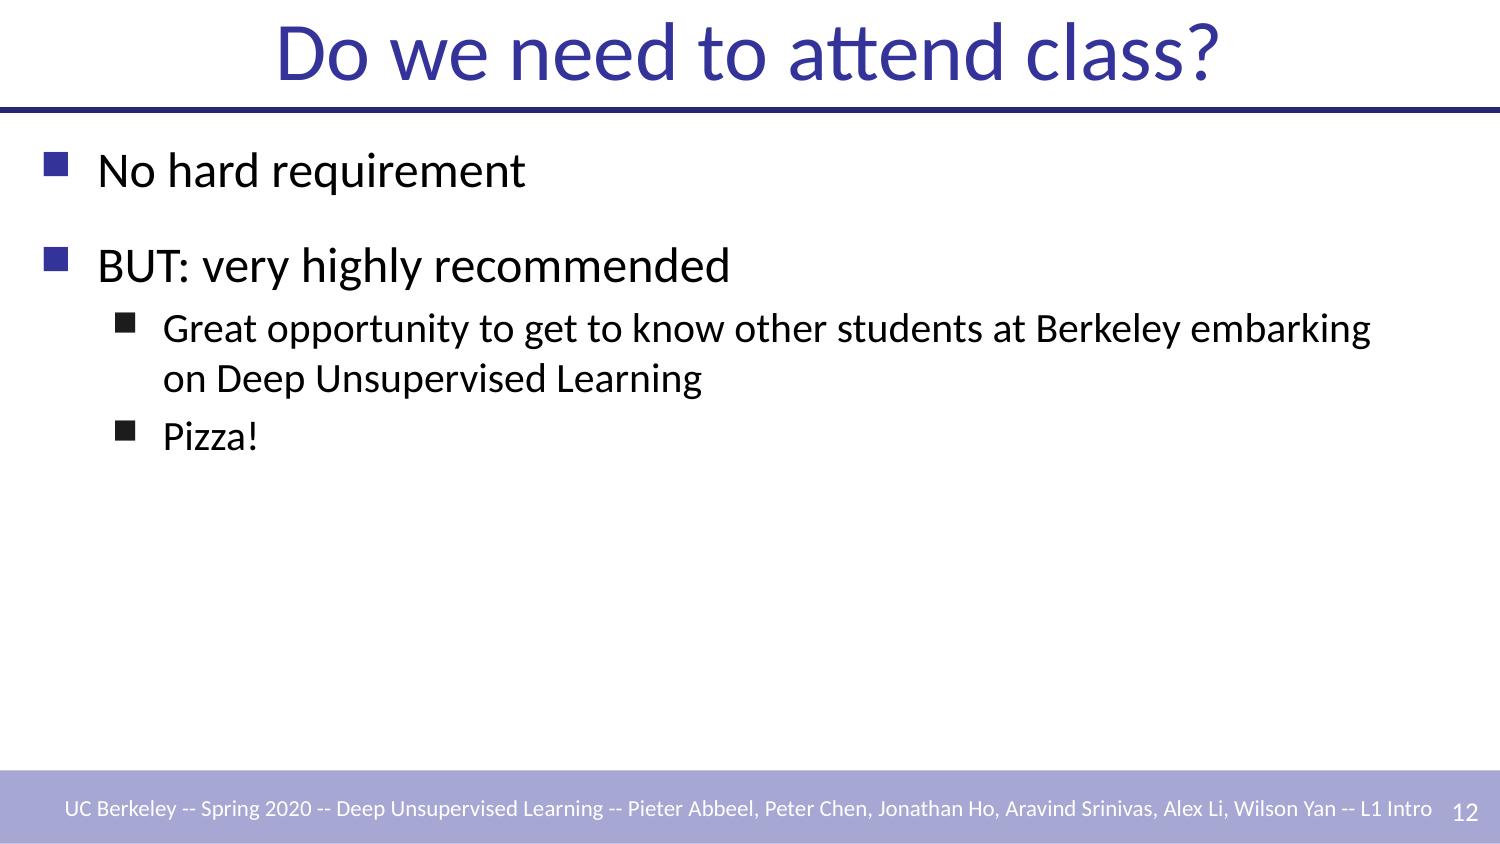

# Do we need to attend class?
No hard requirement

BUT: very highly recommended
Great opportunity to get to know other students at Berkeley embarking on Deep Unsupervised Learning
Pizza!

12